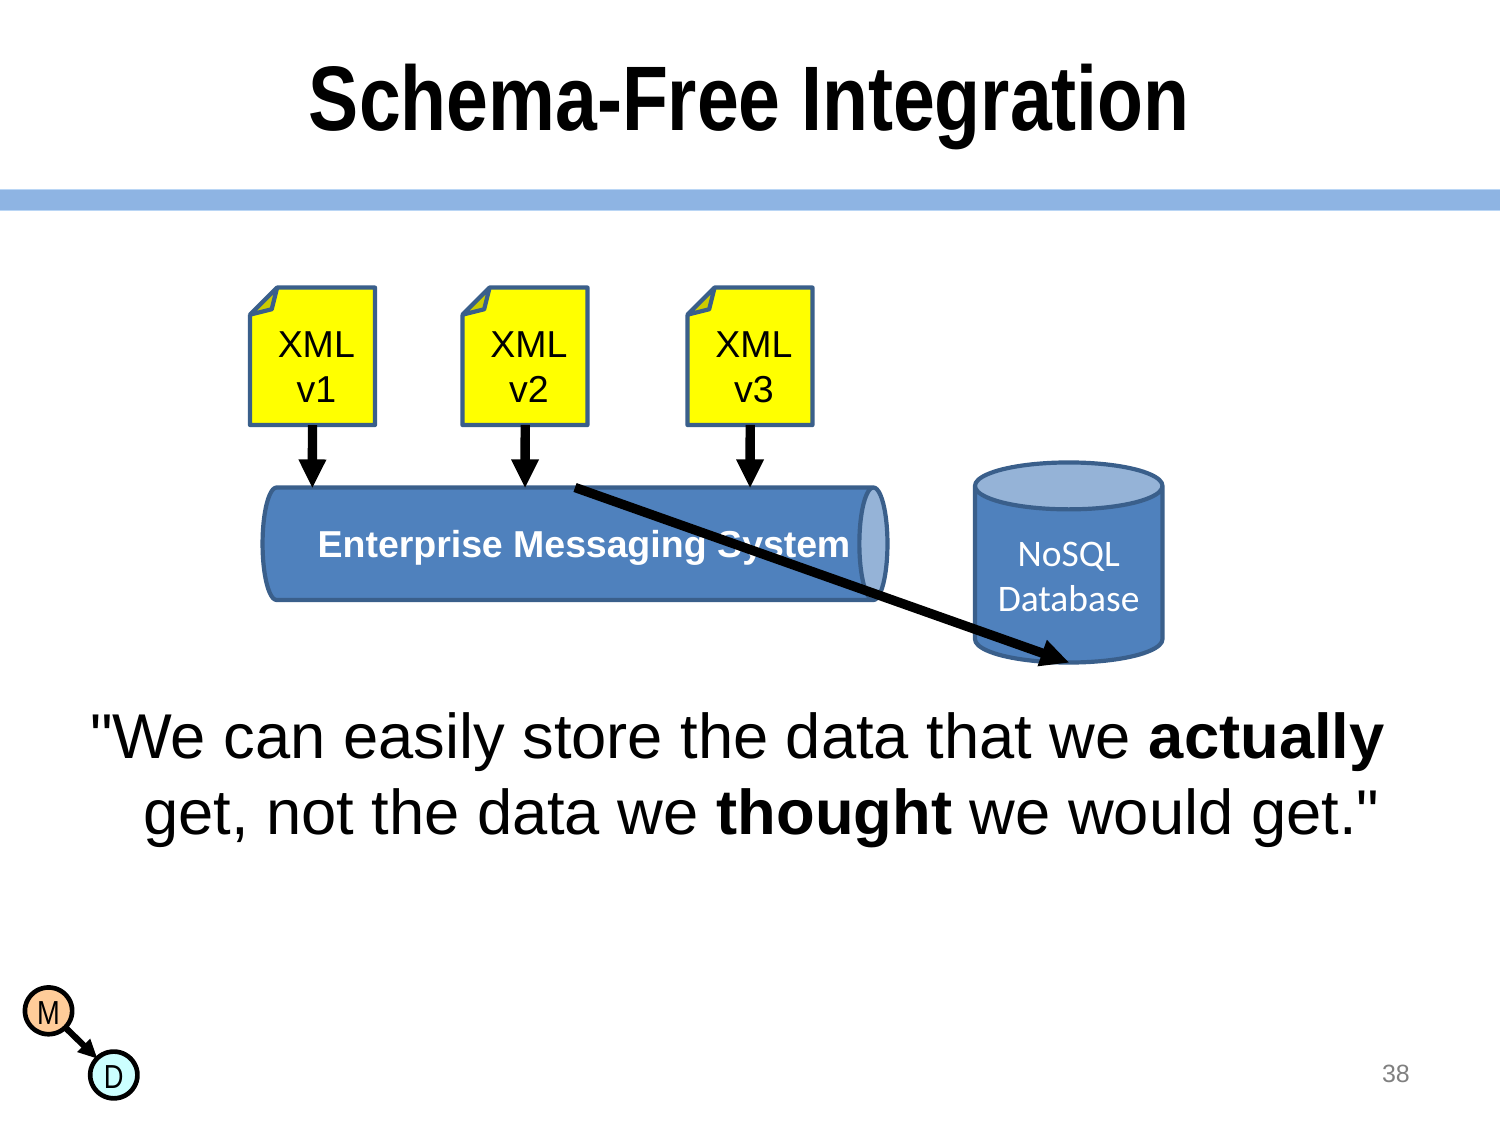

# Schema-Free Integration

XML
v1
XML
v2
XML
v3
NoSQL
Database
Enterprise Messaging System
"We can easily store the data that we actually get, not the data we thought we would get."
38